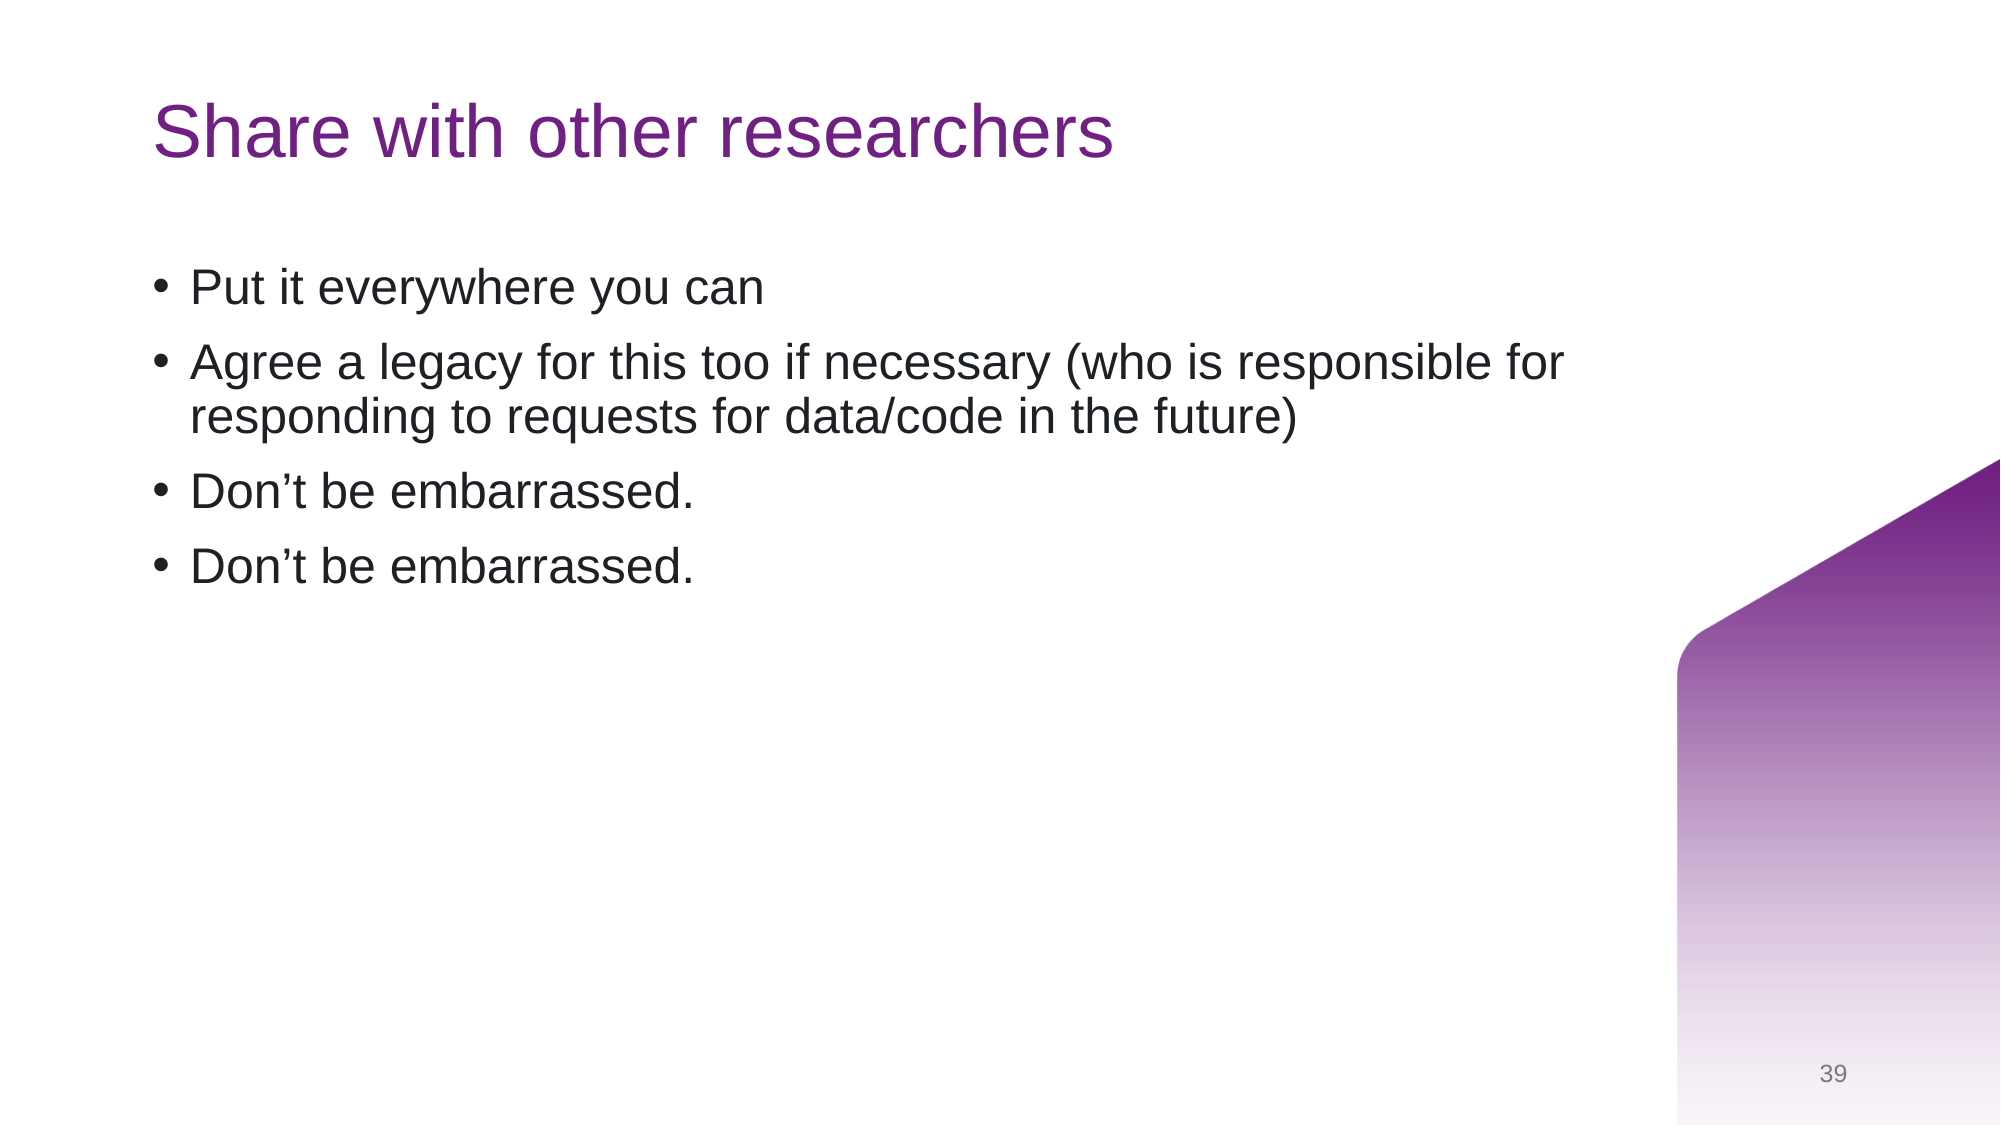

# Share with other researchers
Put it everywhere you can
Agree a legacy for this too if necessary (who is responsible for responding to requests for data/code in the future)
Don’t be embarrassed.
Don’t be embarrassed.
39